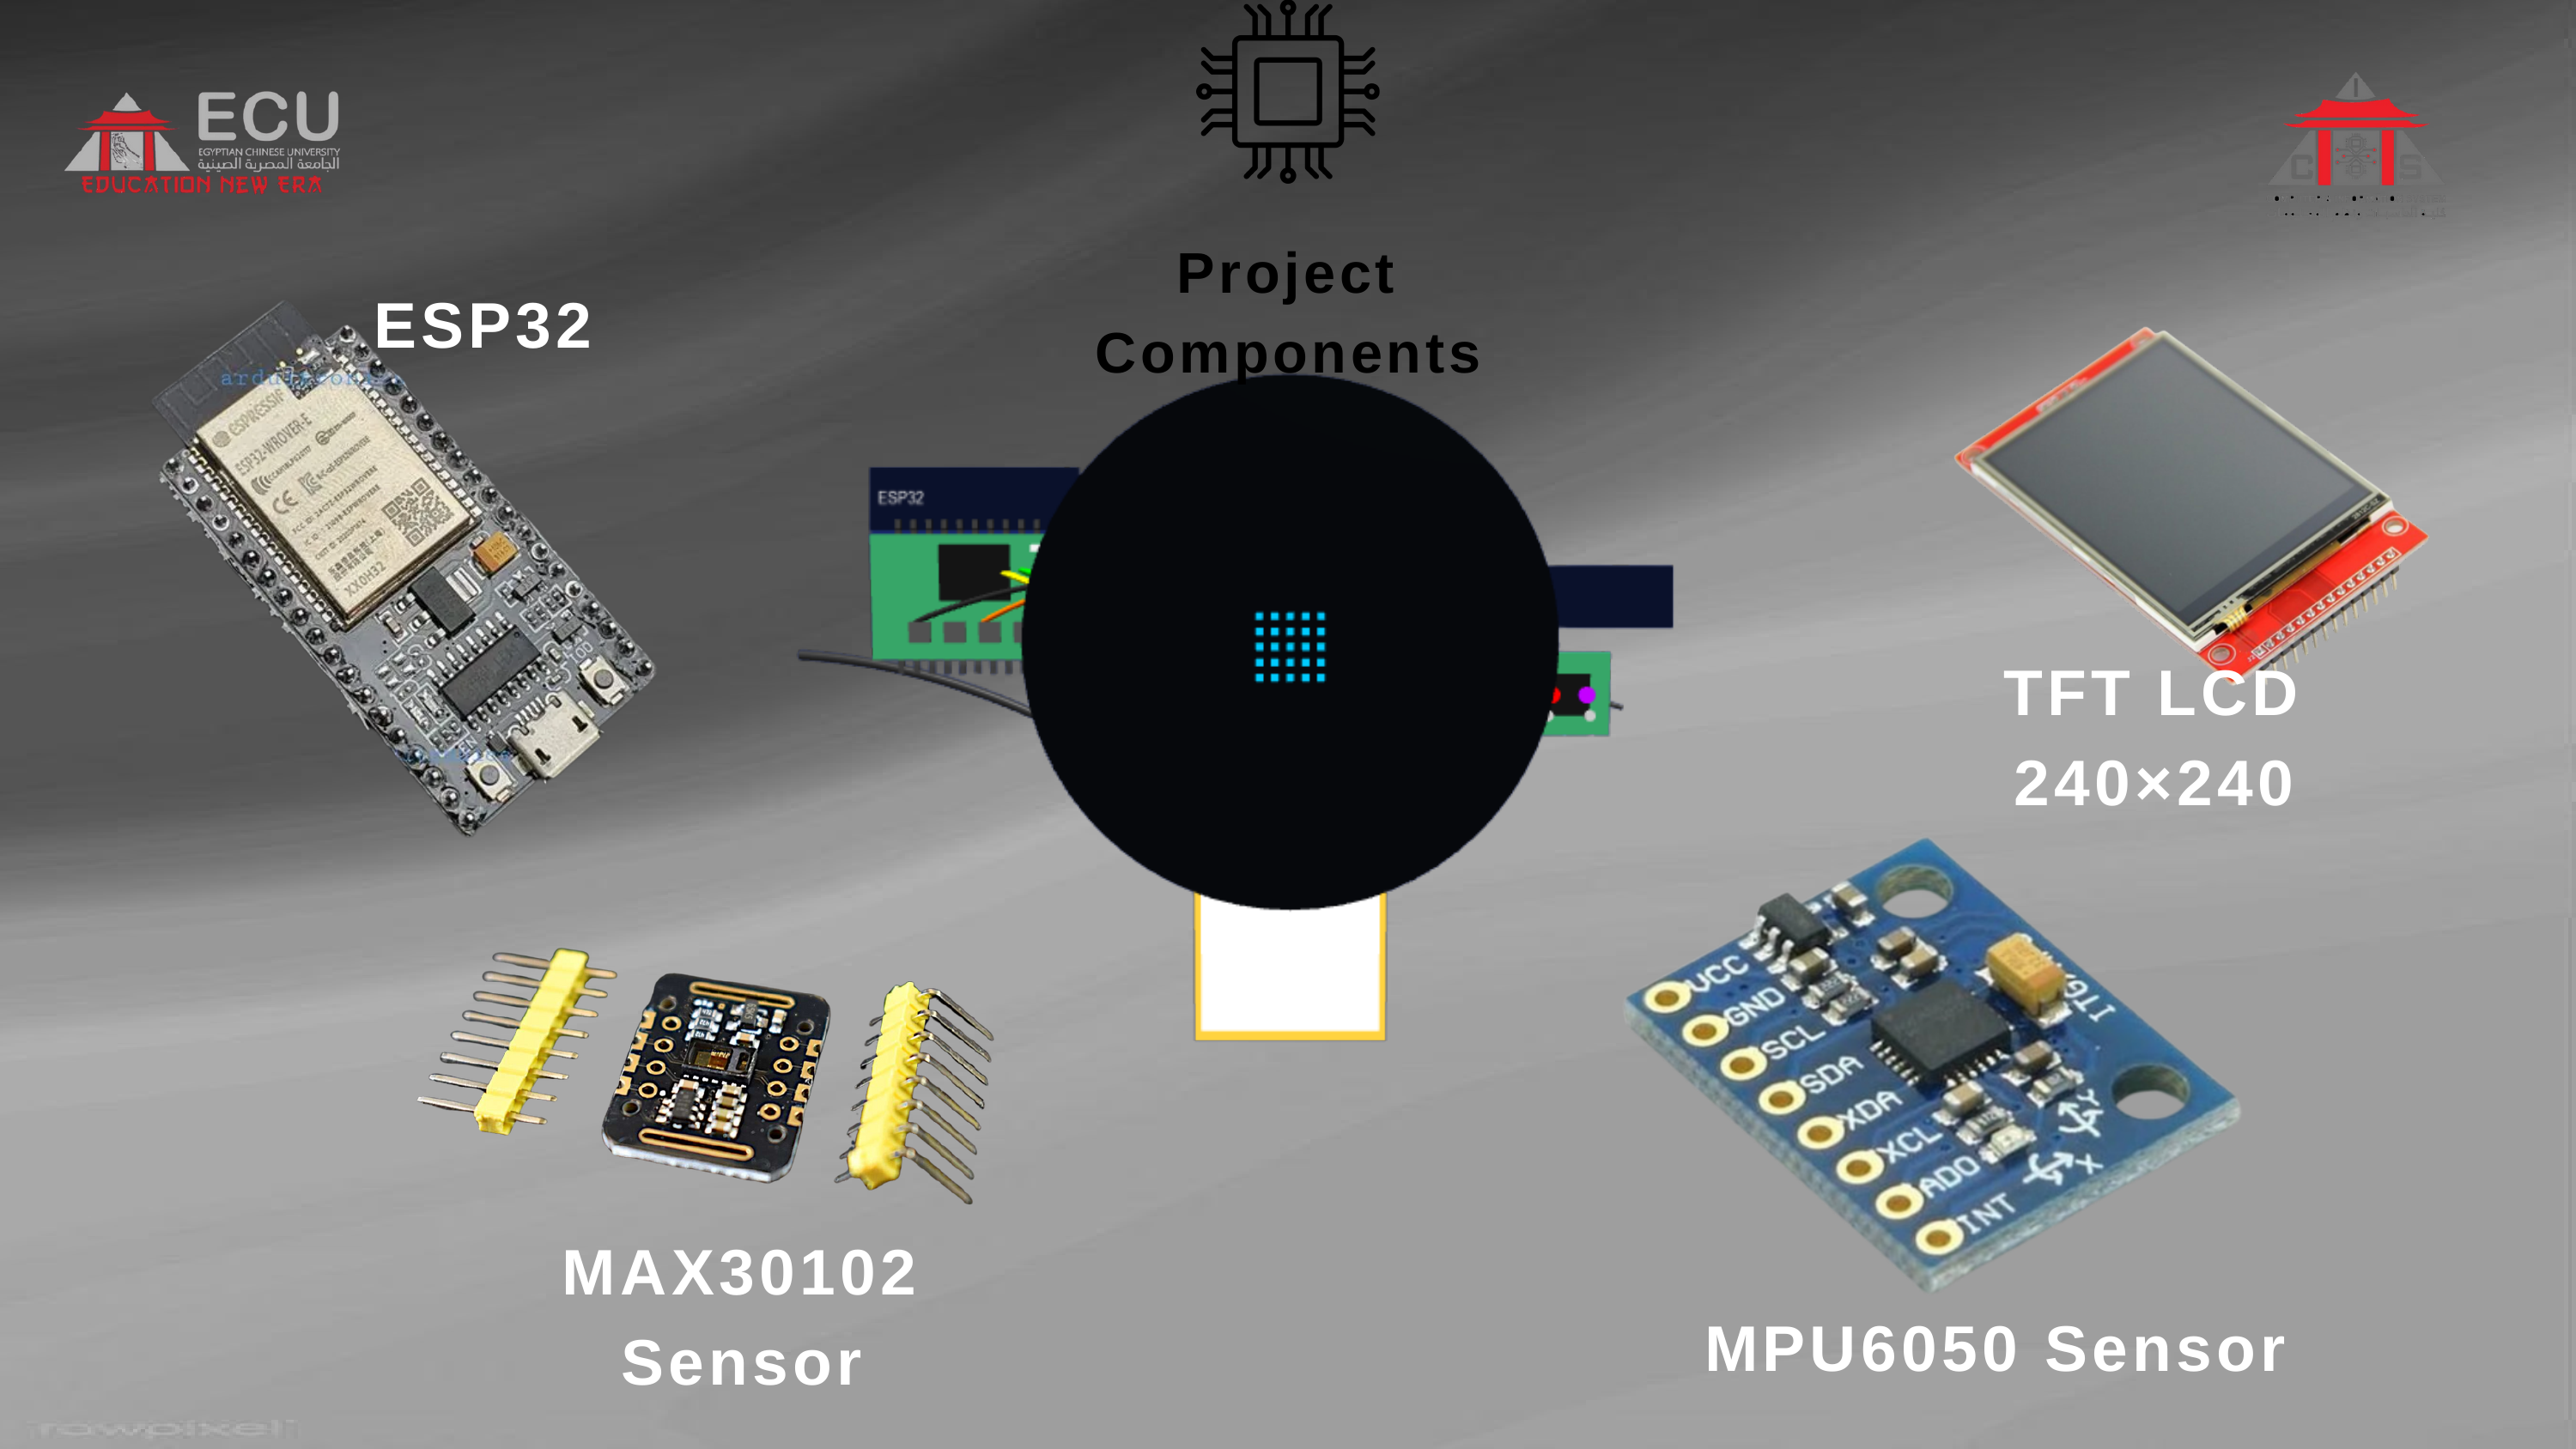

Project Components

ESP32

TFT LCD 240×240

MAX30102 Sensor
MPU6050 Sensor